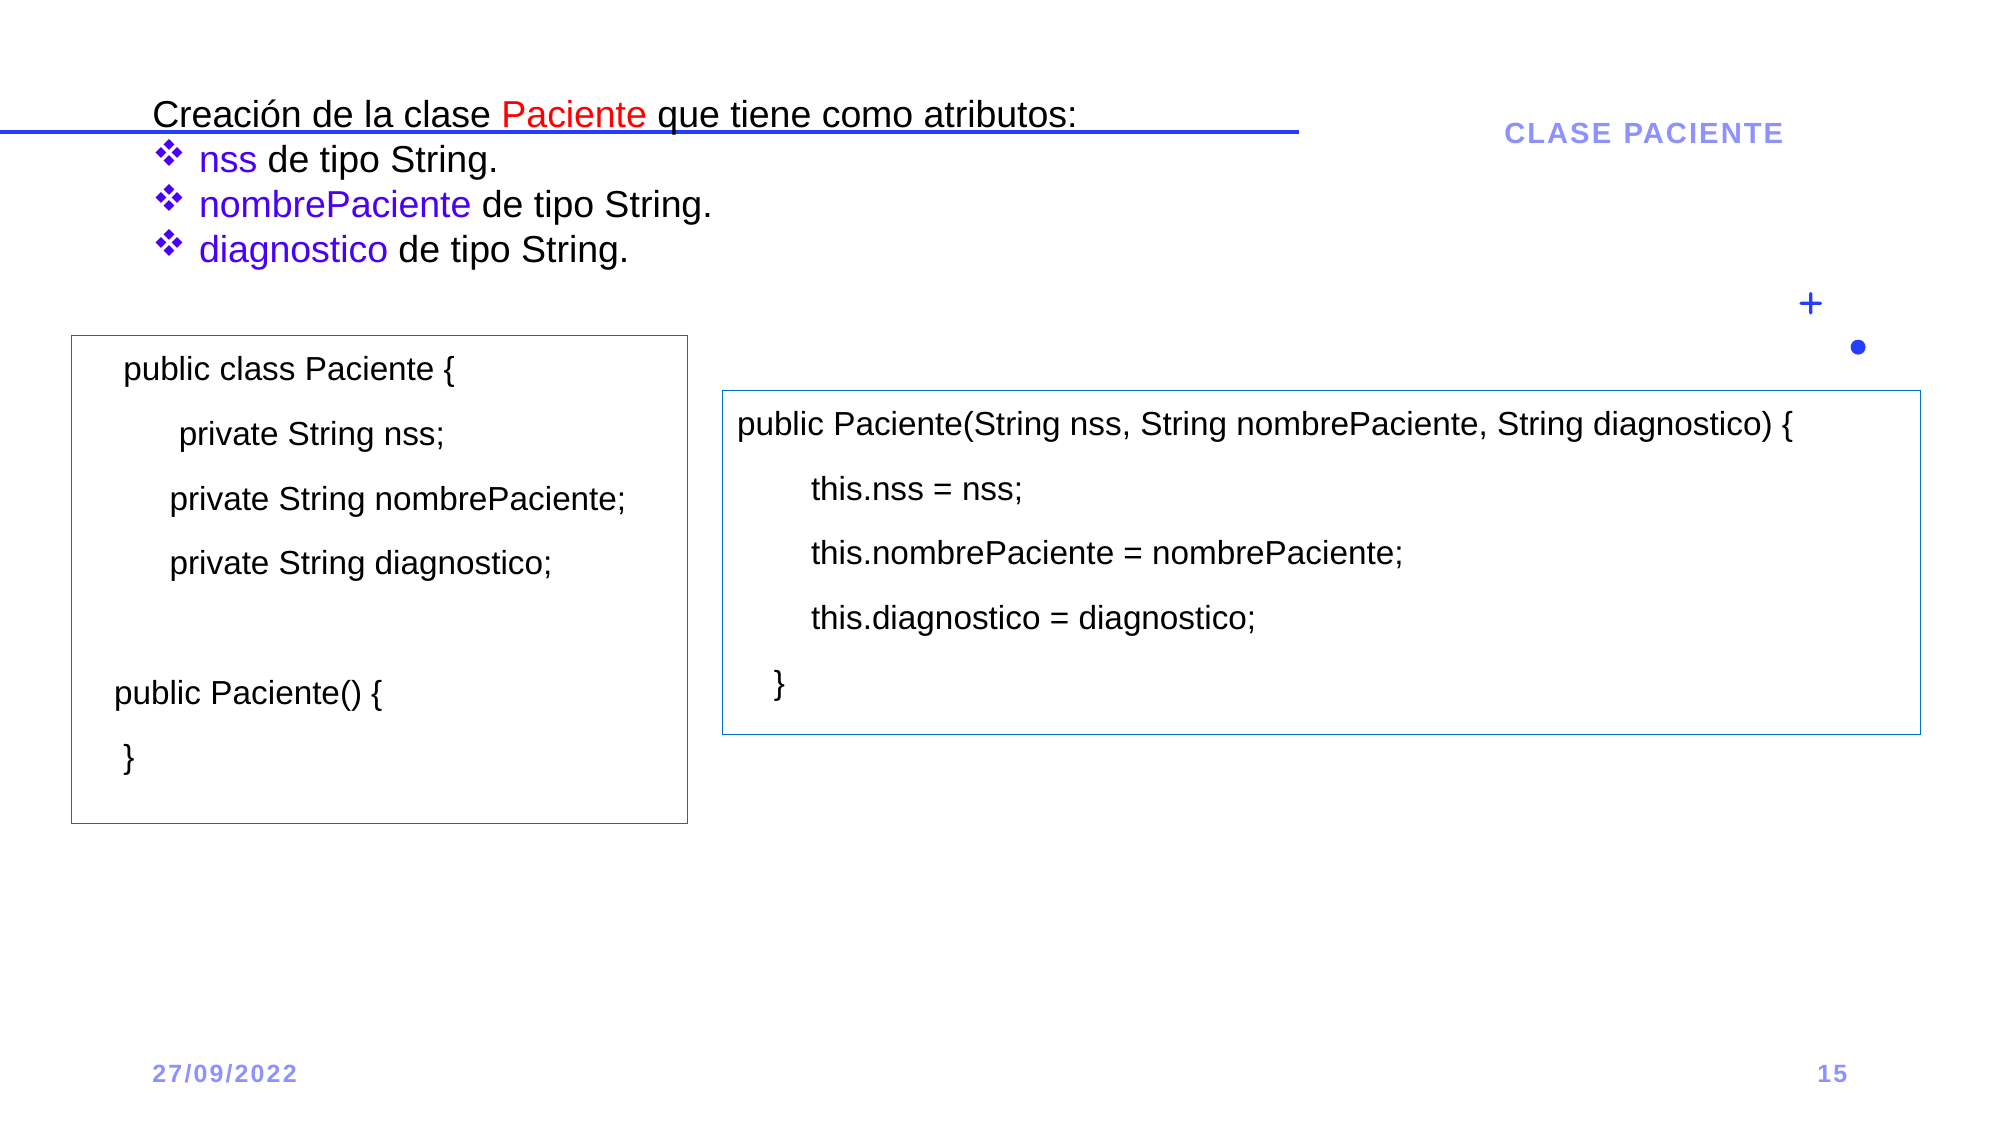

Creación de la clase Paciente que tiene como atributos:
nss de tipo String.
nombrePaciente de tipo String.
diagnostico de tipo String.
Clase paciente
    public class Paciente {
          private String nss;
         private String nombrePaciente;
         private String diagnostico;

   public Paciente() {
    }
public Paciente(String nss, String nombrePaciente, String diagnostico) {
        this.nss = nss;
        this.nombrePaciente = nombrePaciente;
        this.diagnostico = diagnostico;
    }

27/09/2022
15